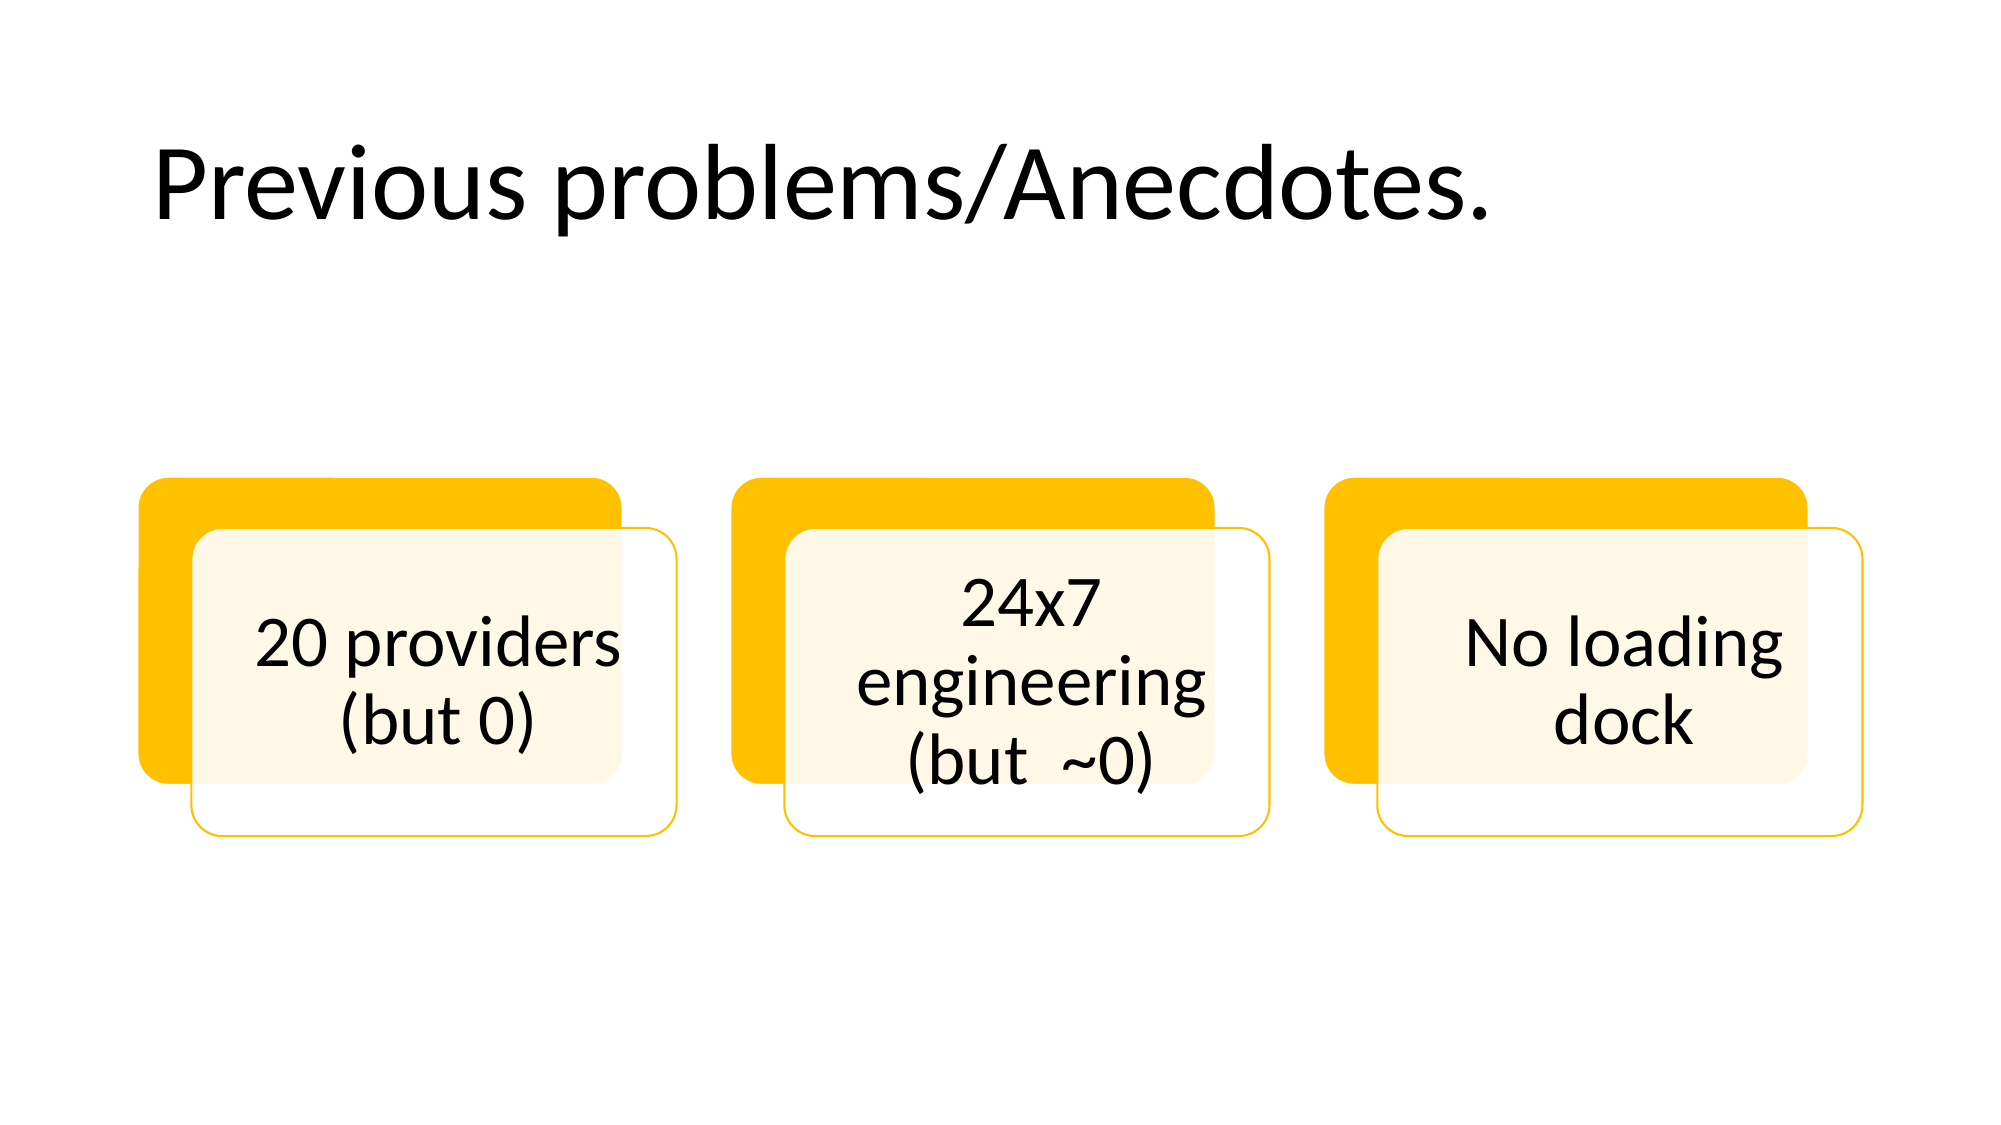

# Previous problems/Anecdotes.
20 providers (but 0)
24x7 engineering (but  ~0)
No loading dock